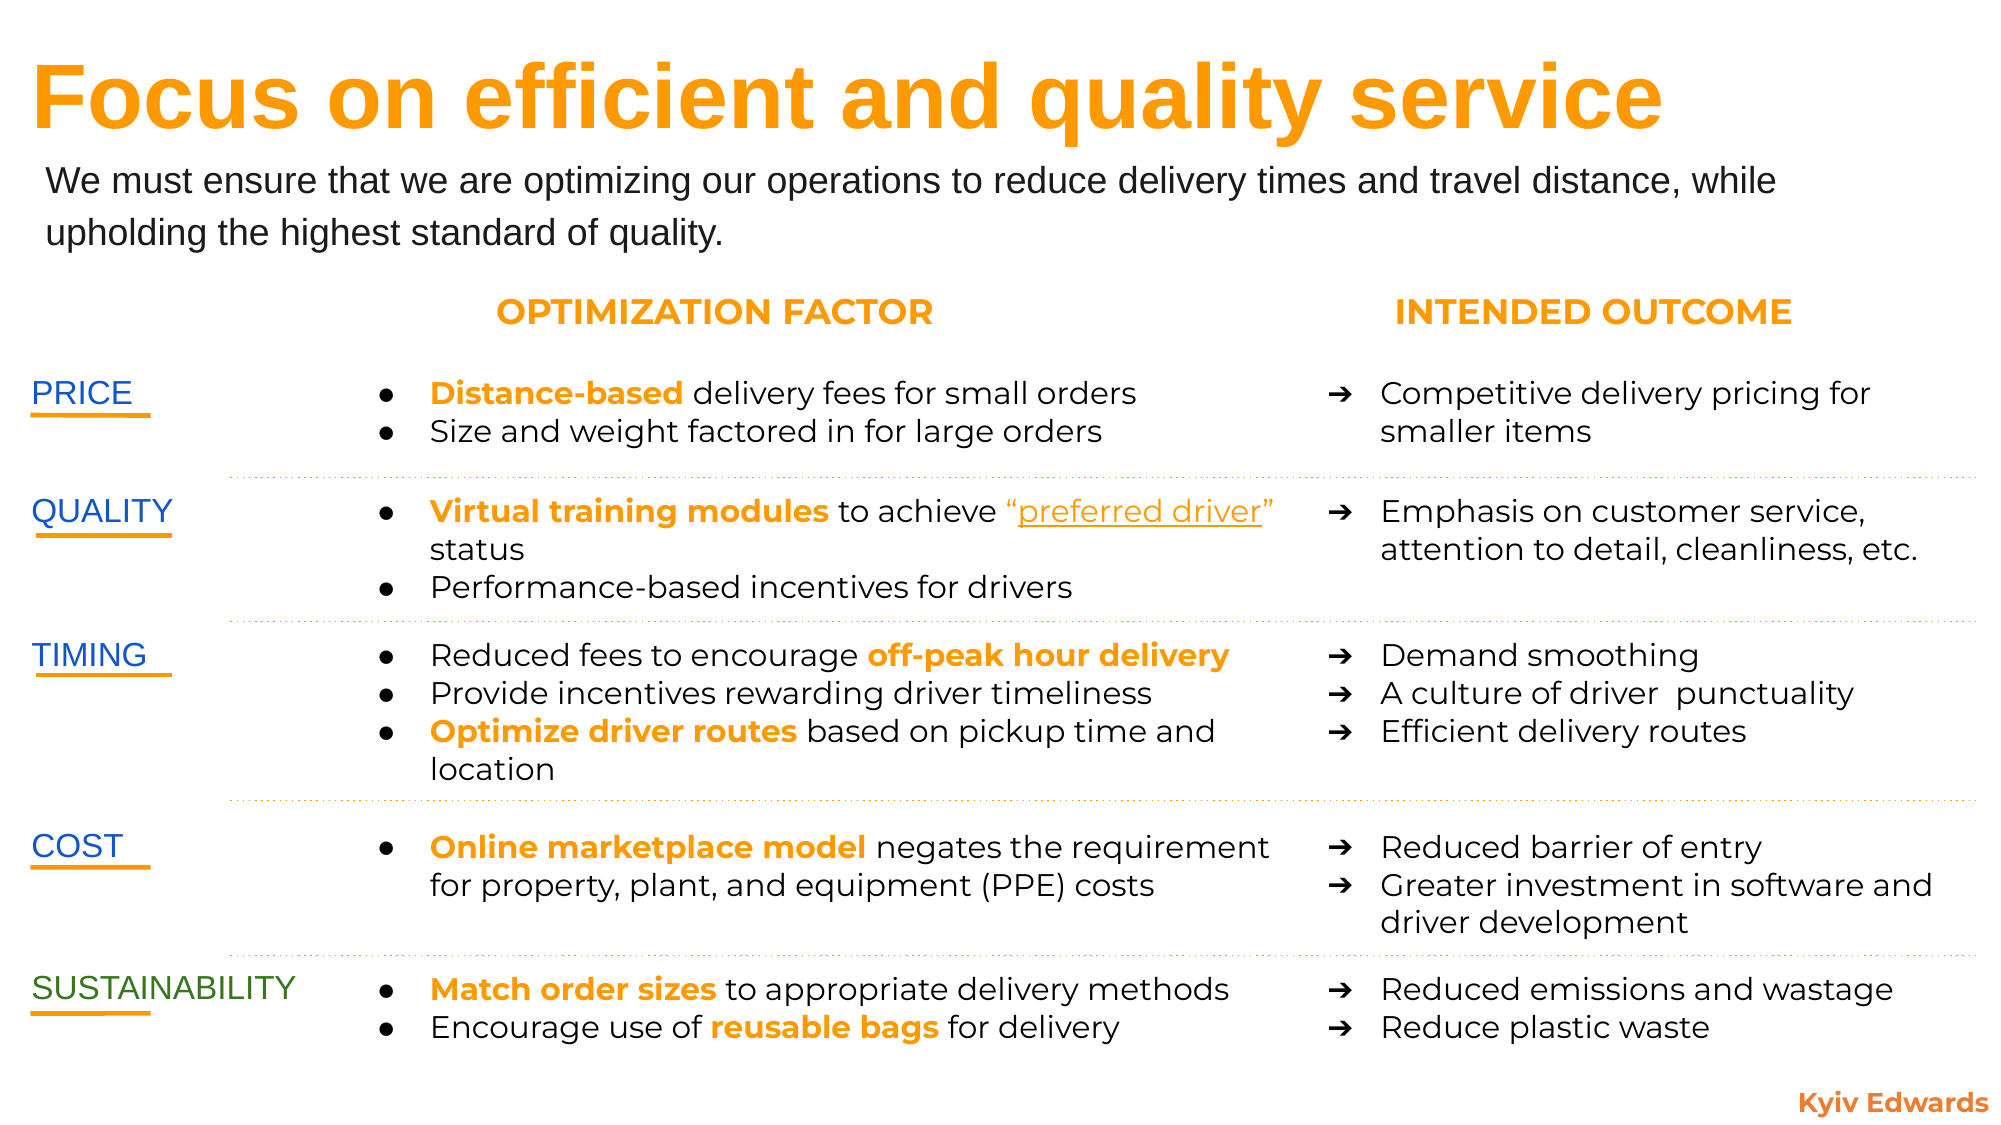

# Focus on efficient and quality service
We must ensure that we are optimizing our operations to reduce delivery times and travel distance, while upholding the highest standard of quality.
OPTIMIZATION FACTOR
INTENDED OUTCOME
| PRICE | Distance-based delivery fees for small orders Size and weight factored in for large orders | Competitive delivery pricing for smaller items |
| --- | --- | --- |
| QUALITY | Virtual training modules to achieve “preferred driver” status Performance-based incentives for drivers | Emphasis on customer service, attention to detail, cleanliness, etc. |
| TIMING | Reduced fees to encourage off-peak hour delivery Provide incentives rewarding driver timeliness Optimize driver routes based on pickup time and location | Demand smoothing A culture of driver punctuality Efficient delivery routes |
| COST | Online marketplace model negates the requirement for property, plant, and equipment (PPE) costs | Reduced barrier of entry Greater investment in software and driver development |
| --- | --- | --- |
| SUSTAINABILITY | Match order sizes to appropriate delivery methods Encourage use of reusable bags for delivery | Reduced emissions and wastage Reduce plastic waste |
Kyiv Edwards